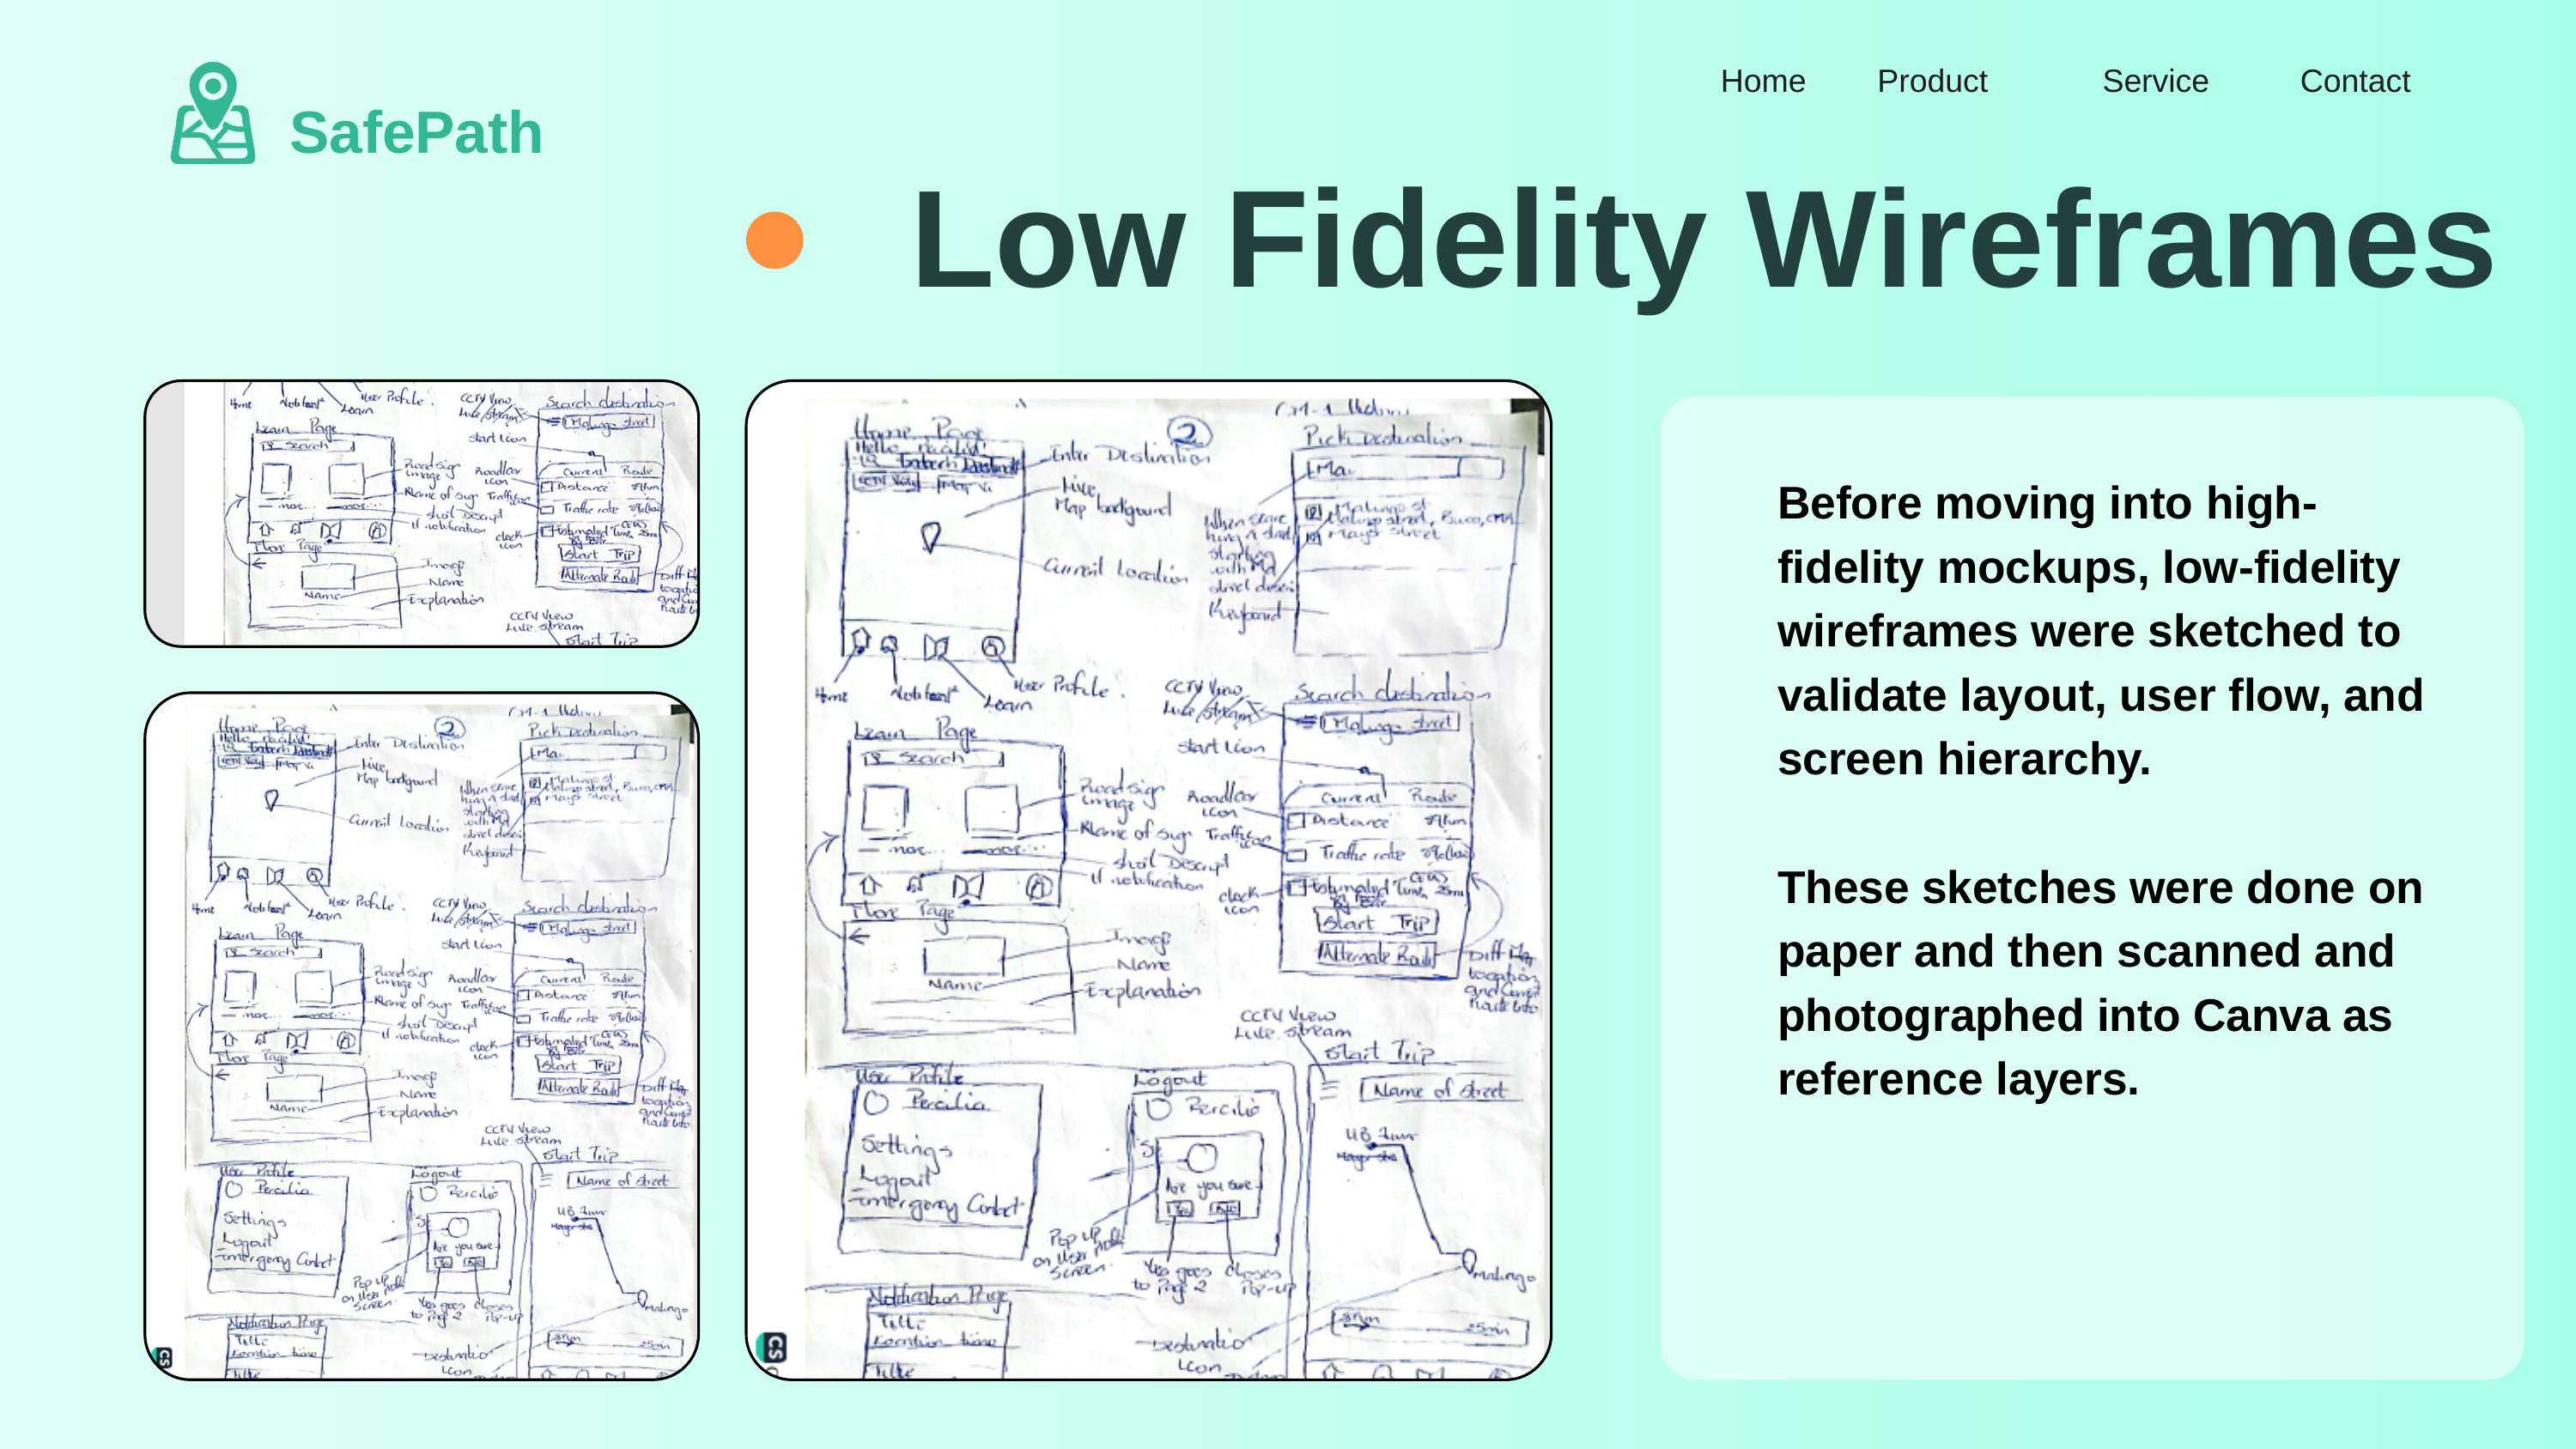

Home
Product
Service
Contact

SafePath
Low Fidelity Wireframes

Before moving into high-fidelity mockups, low-fidelity wireframes were sketched to validate layout, user flow, and screen hierarchy.

These sketches were done on paper and then scanned and  photographed into Canva as reference layers.